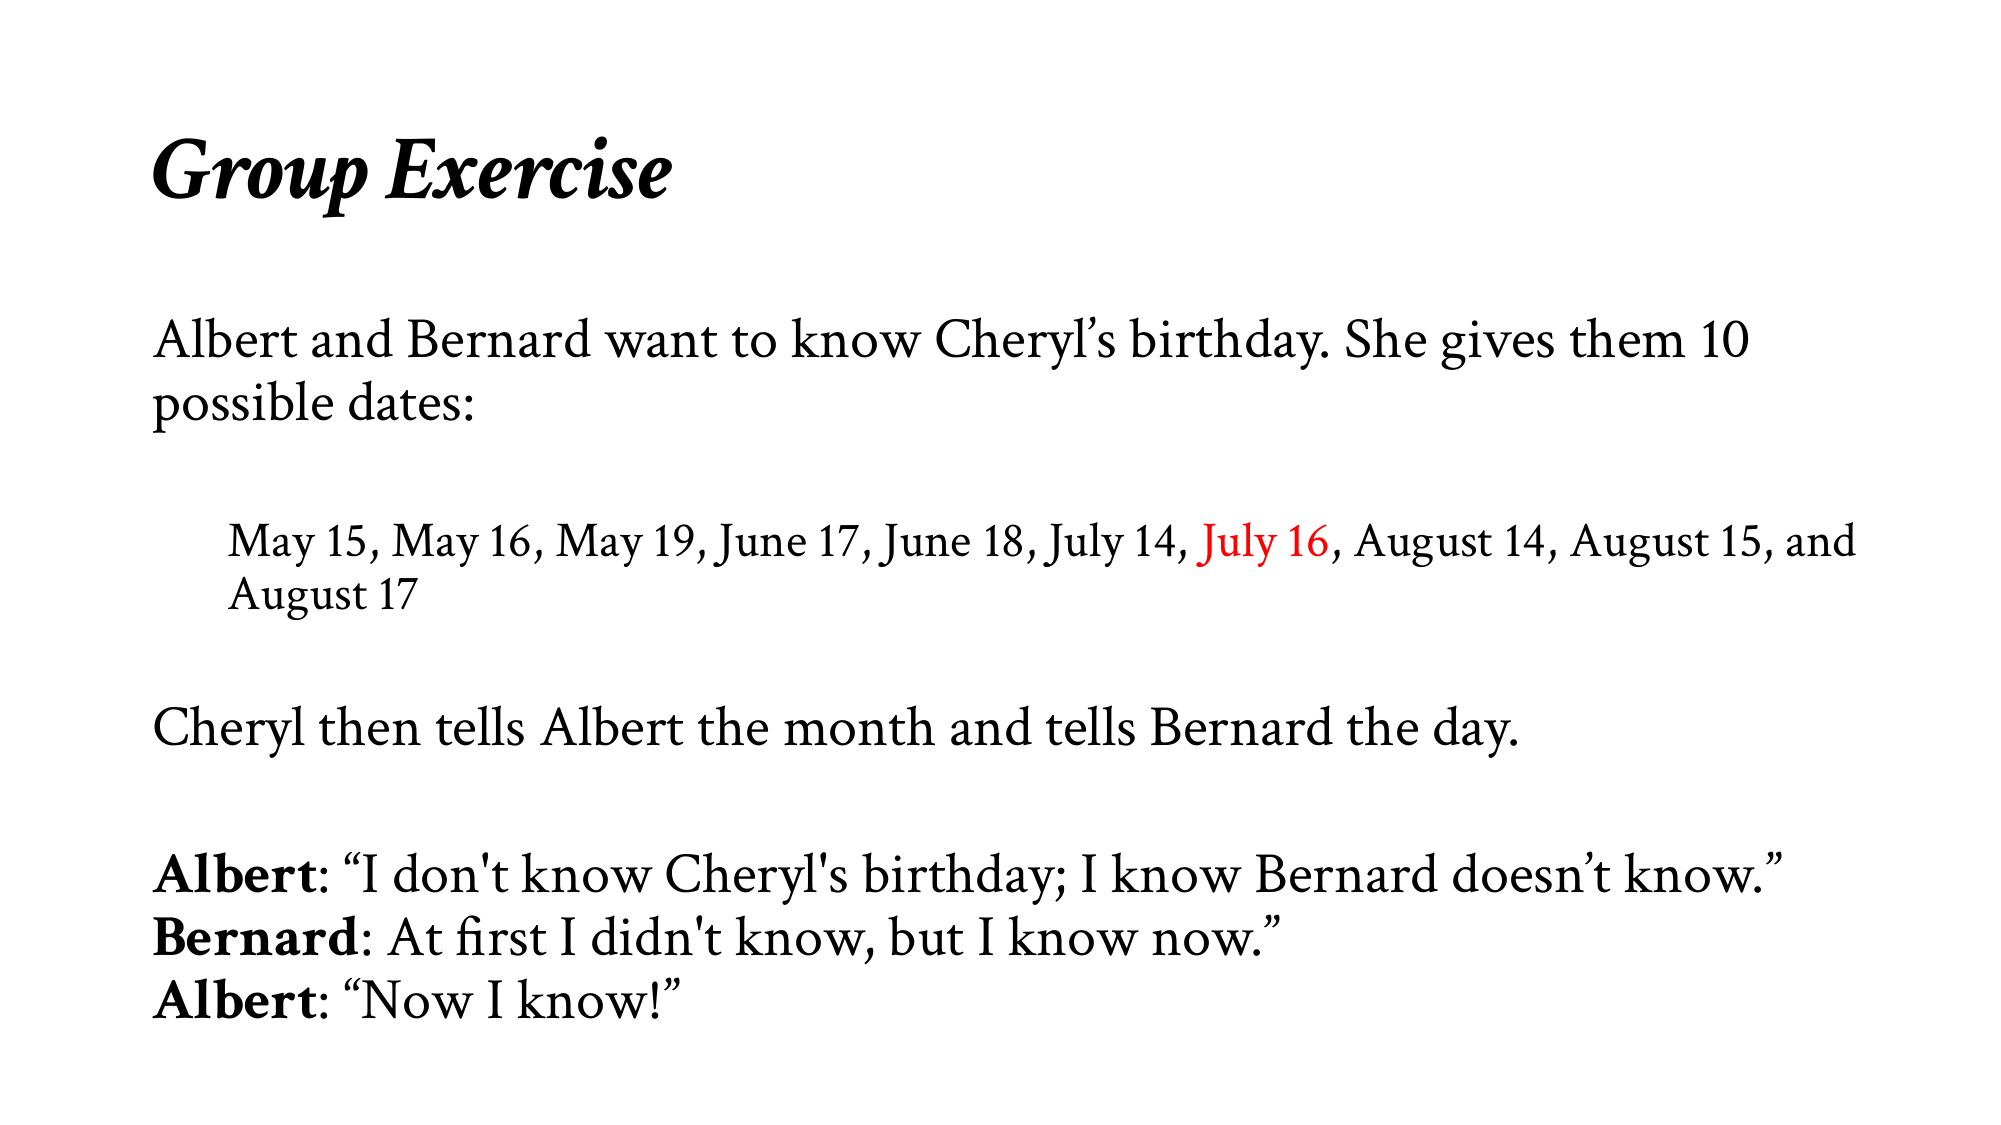

# Group Exercise
Albert and Bernard want to know Cheryl’s birthday. She gives them 10 possible dates:
May 15, May 16, May 19, June 17, June 18, July 14, July 16, August 14, August 15, and  August 17
Cheryl then tells Albert the month and tells Bernard the day.
Albert: “I don't know Cheryl's birthday; I know Bernard doesn’t know.”
Bernard: At first I didn't know, but I know now.”
Albert: “Now I know!”